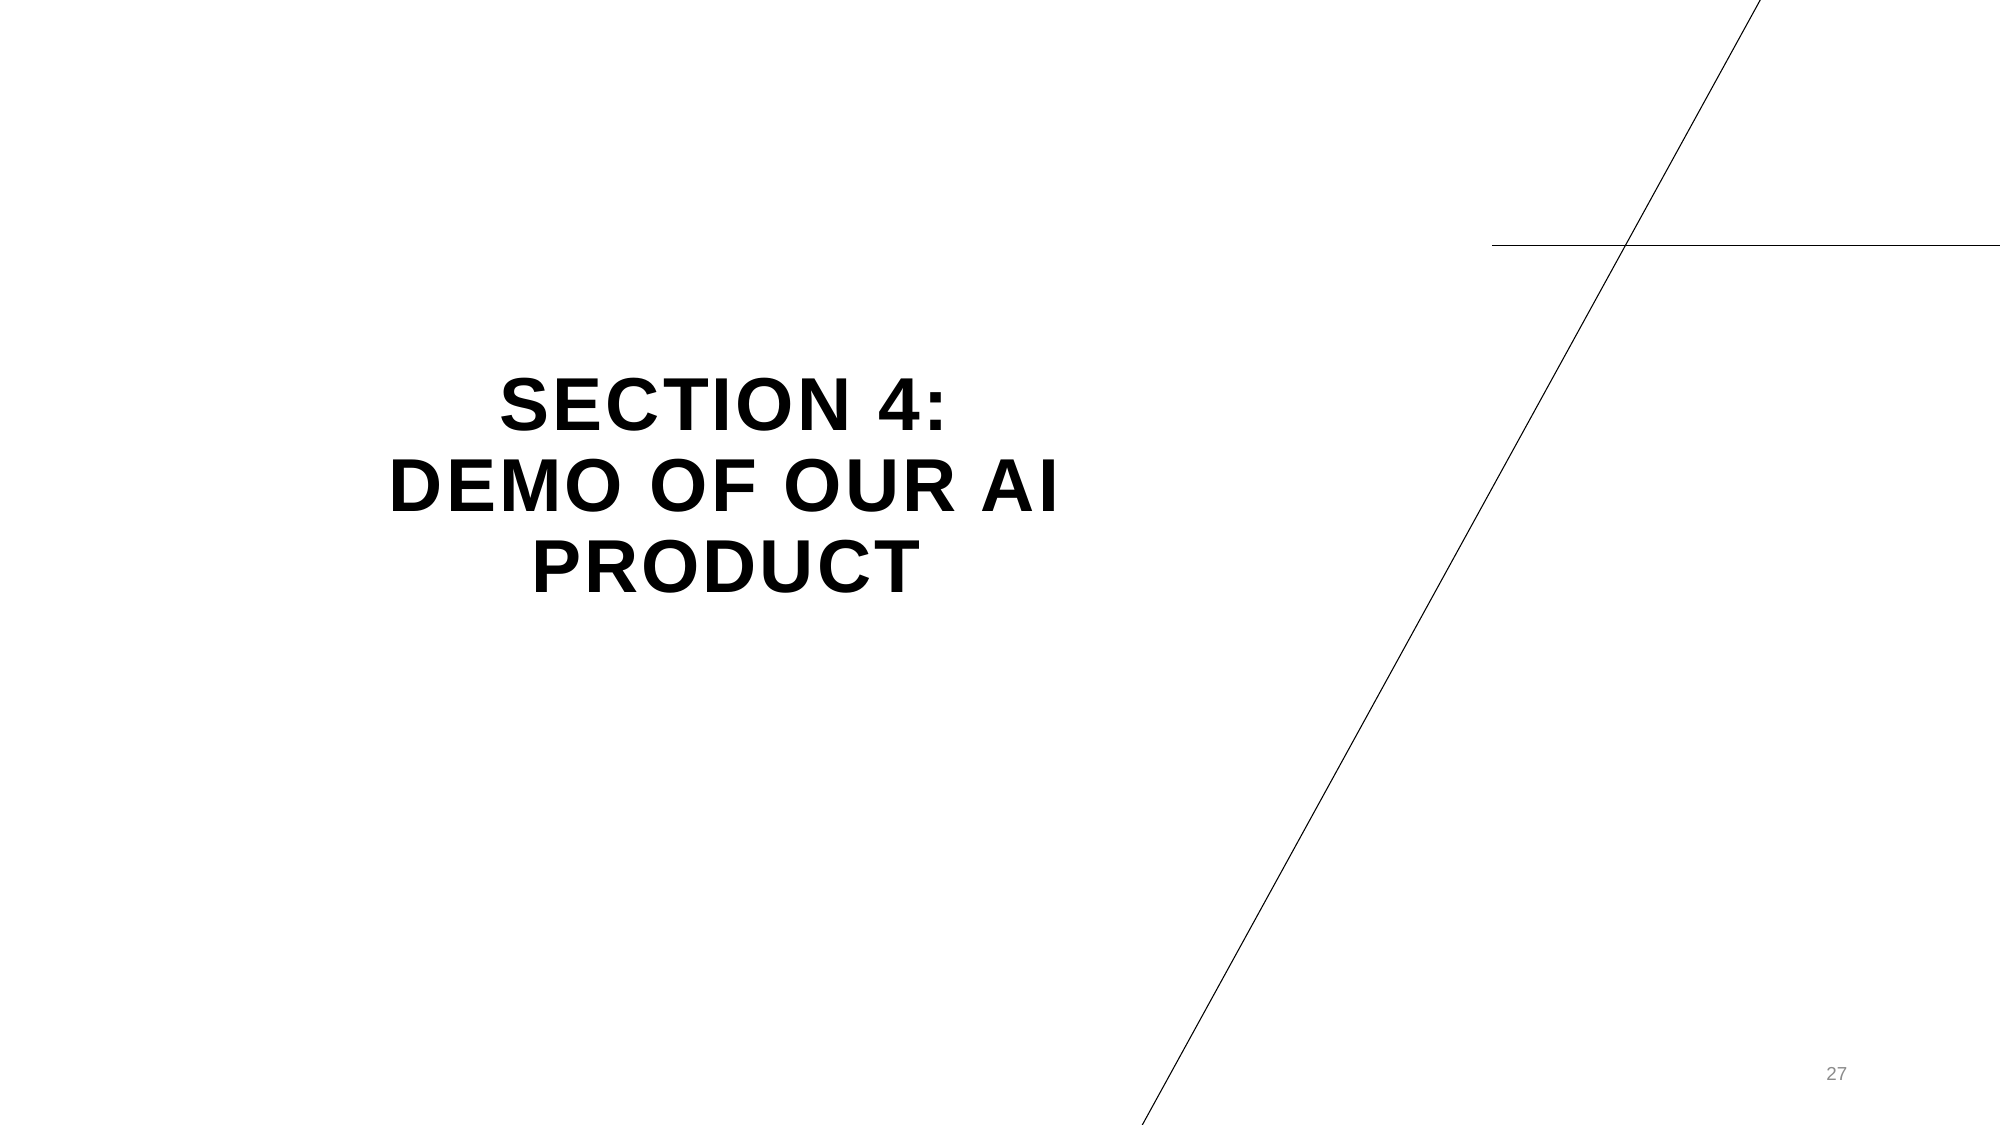

# Section 4: demo of our ai product
27